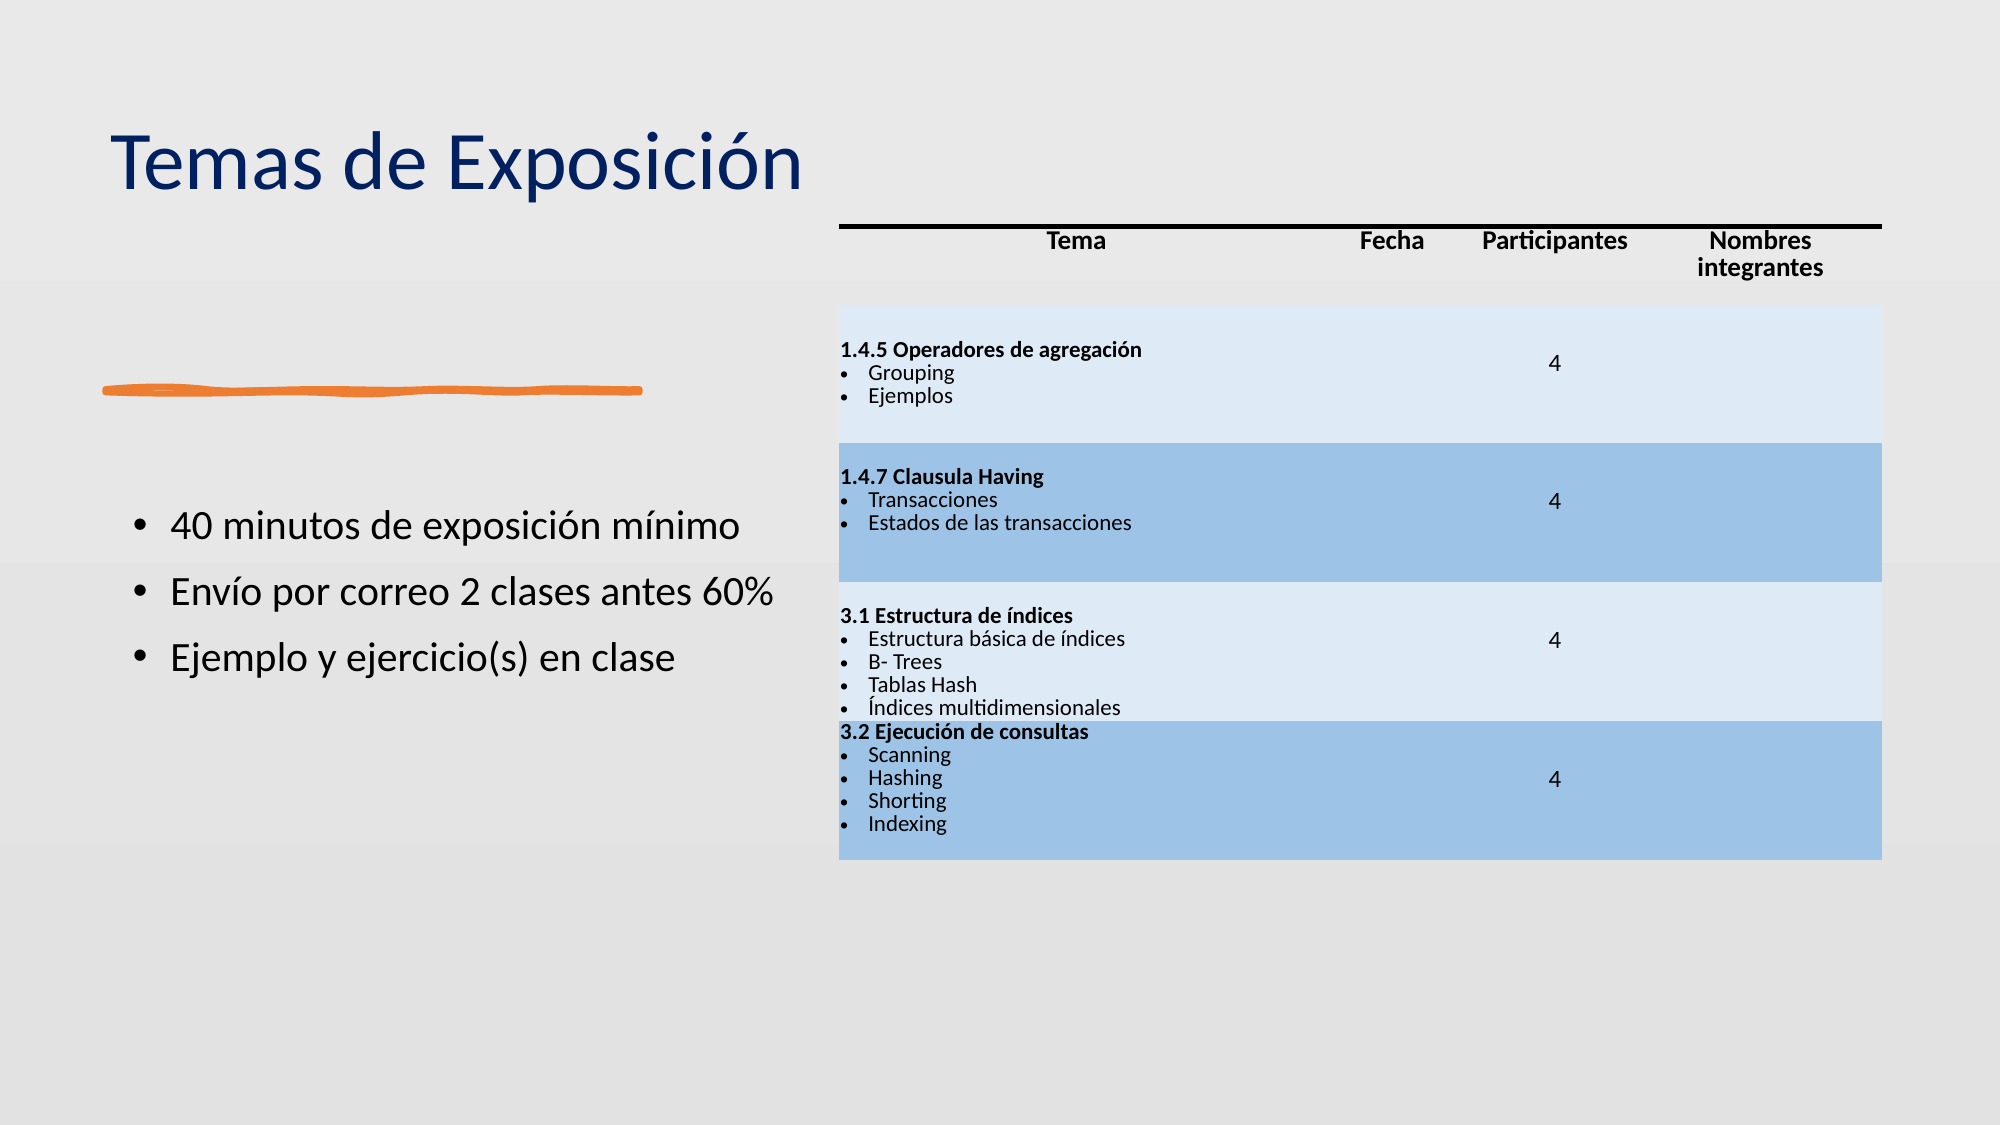

# Temas de Exposición
| Tema | Fecha | Participantes | Nombres integrantes |
| --- | --- | --- | --- |
| 1.4.5 Operadores de agregación Grouping Ejemplos |  | 4 |  |
| 1.4.7 Clausula Having Transacciones Estados de las transacciones |  | 4 |  |
| 3.1 Estructura de índices Estructura básica de índices B- Trees Tablas Hash Índices multidimensionales |  | 4 |  |
| 3.2 Ejecución de consultas Scanning Hashing Shorting Indexing |  | 4 |  |

40 minutos de exposición mínimo
Envío por correo 2 clases antes 60%
Ejemplo y ejercicio(s) en clase